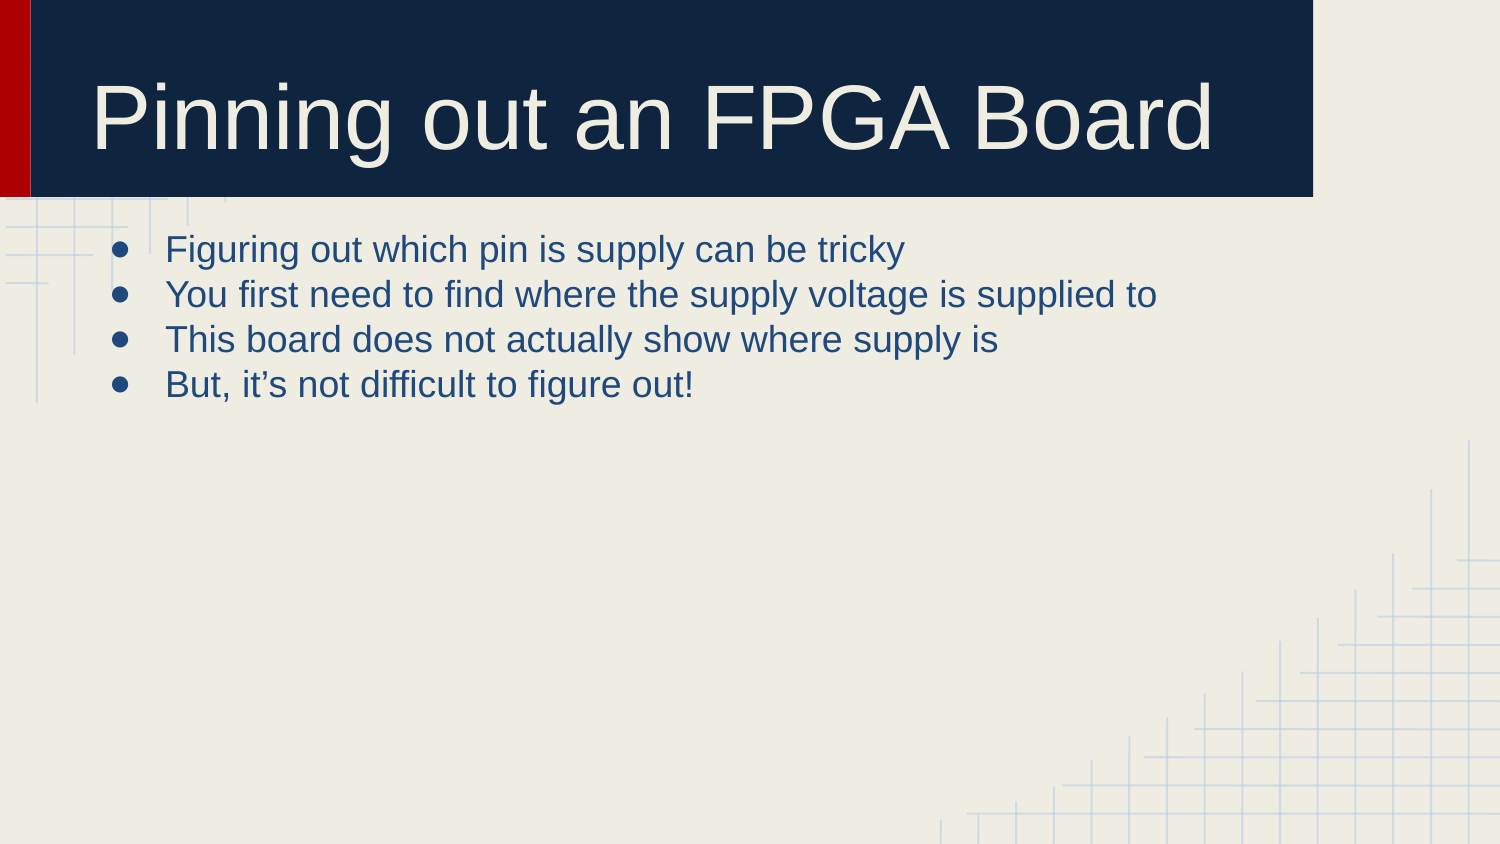

# Pinning out an FPGA Board
Figuring out which pin is supply can be tricky
You first need to find where the supply voltage is supplied to
This board does not actually show where supply is
But, it’s not difficult to figure out!